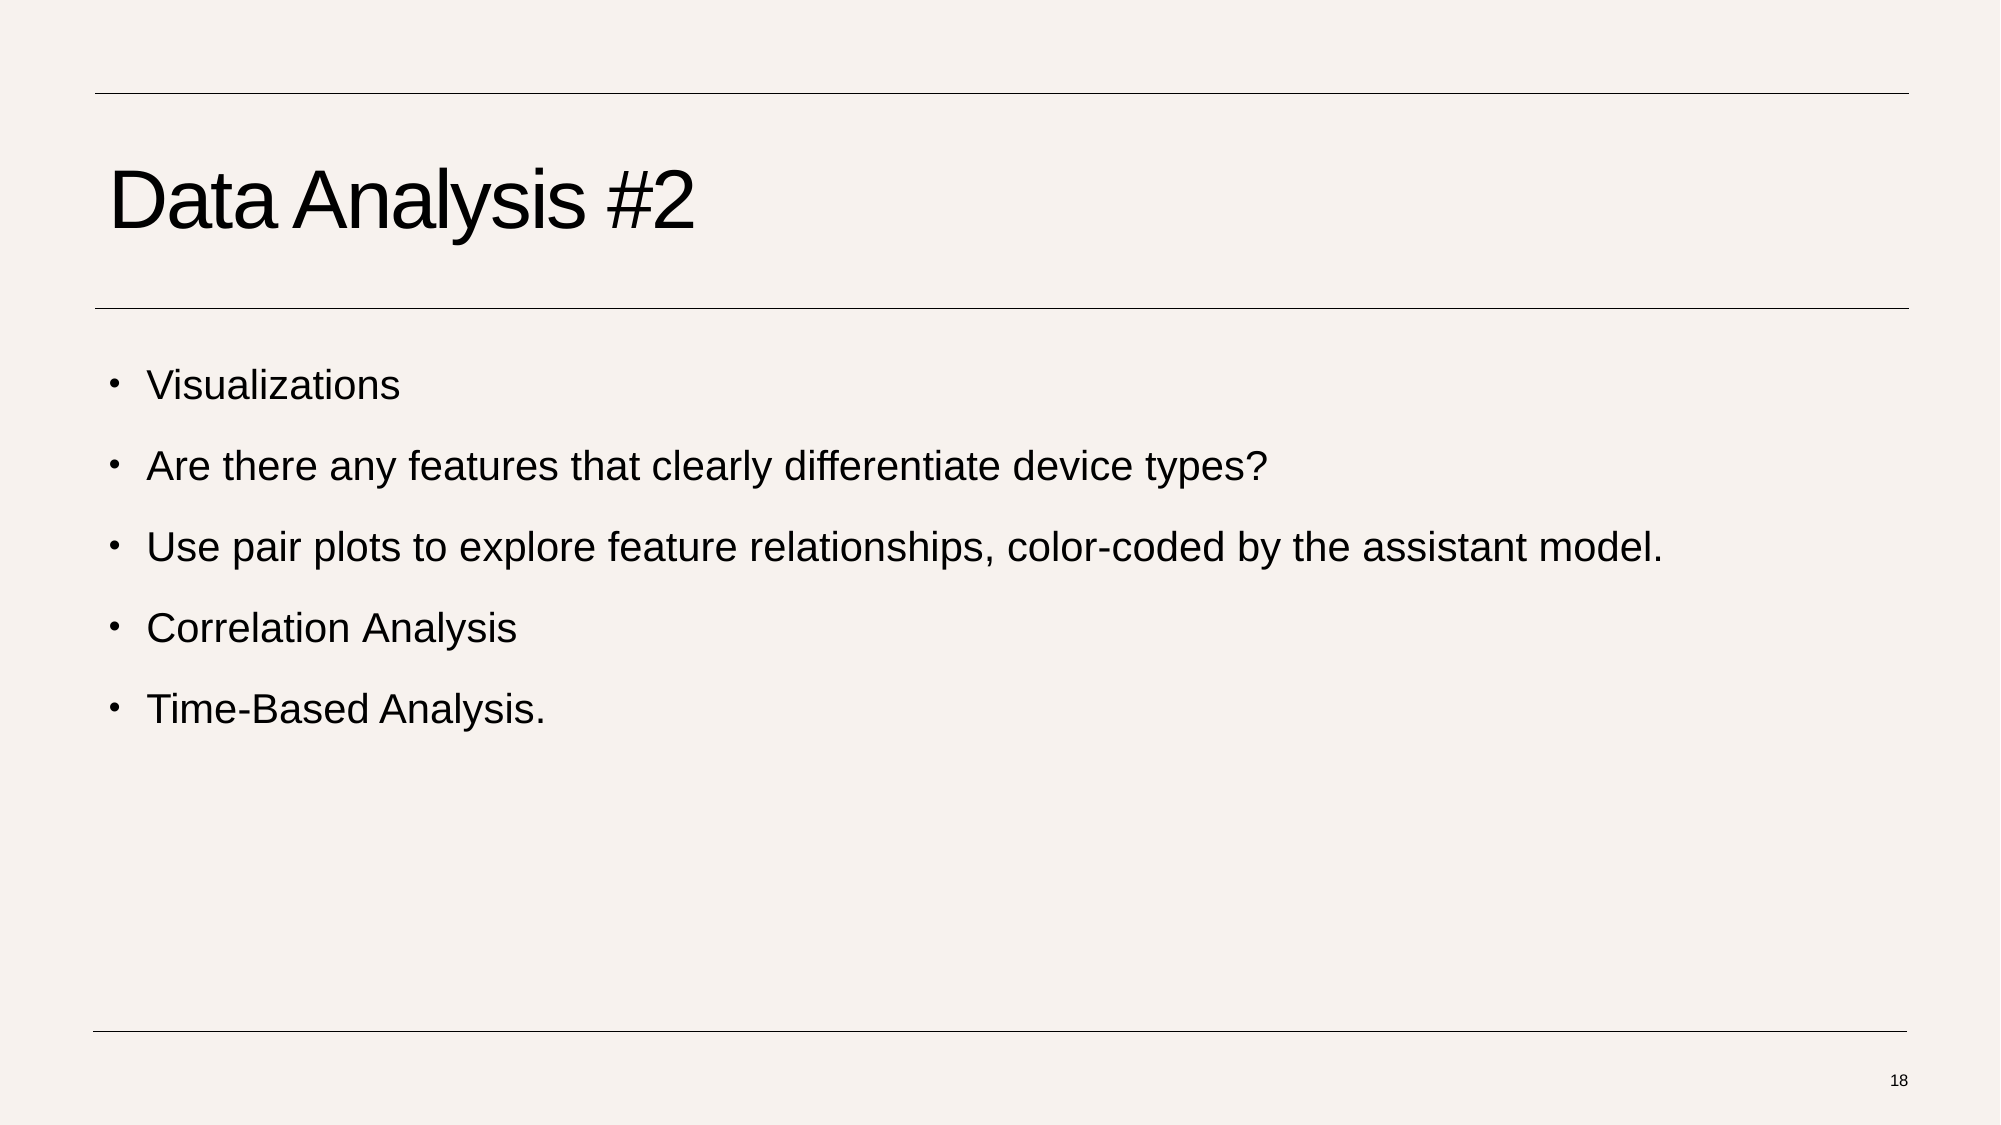

# Data Analysis #2
Visualizations
Are there any features that clearly differentiate device types?
Use pair plots to explore feature relationships, color-coded by the assistant model.
Correlation Analysis
Time-Based Analysis.
18